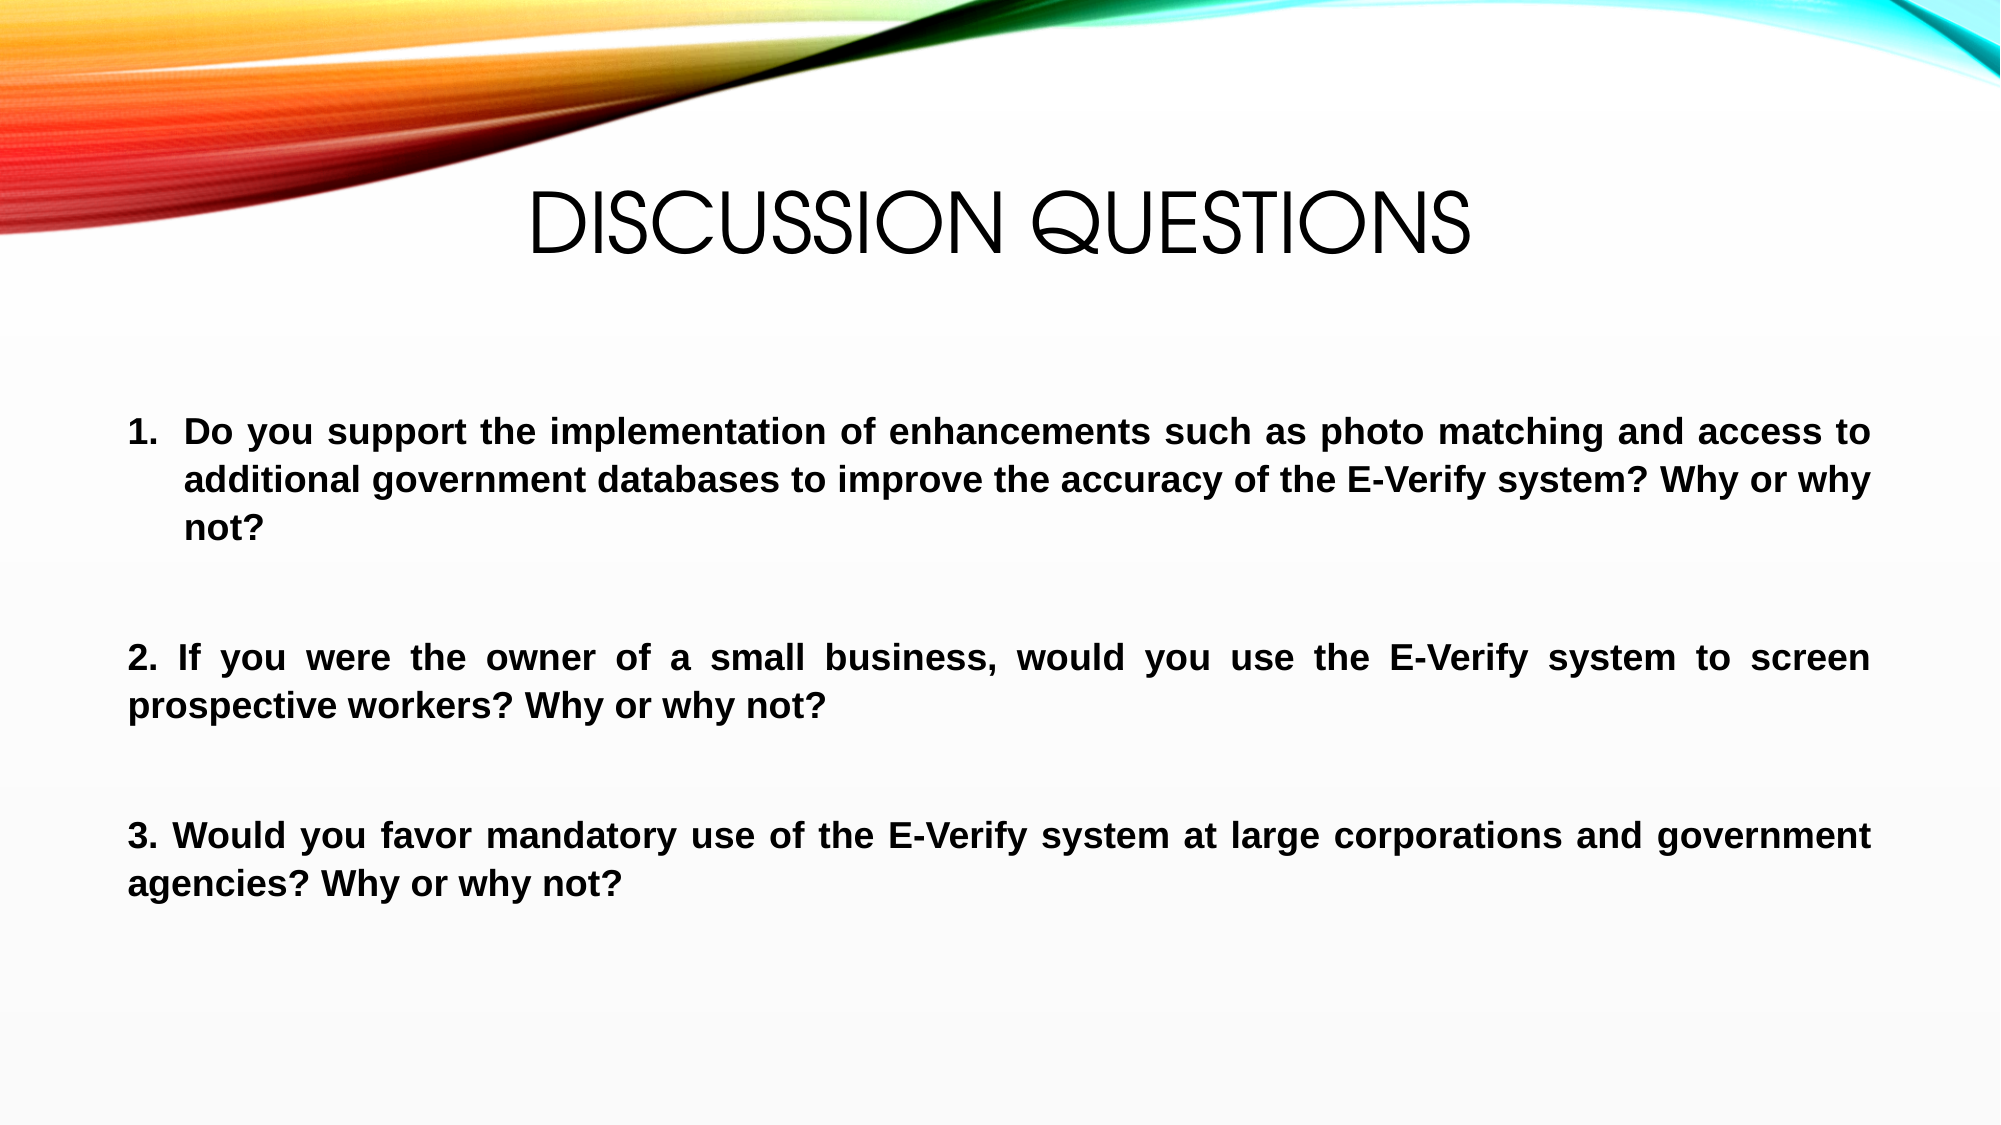

# Discussion Questions
Do you support the implementation of enhancements such as photo matching and access to additional government databases to improve the accuracy of the E-Verify system? Why or why not?

2. If you were the owner of a small business, would you use the E-Verify system to screen prospective workers? Why or why not?

3. Would you favor mandatory use of the E-Verify system at large corporations and government agencies? Why or why not?